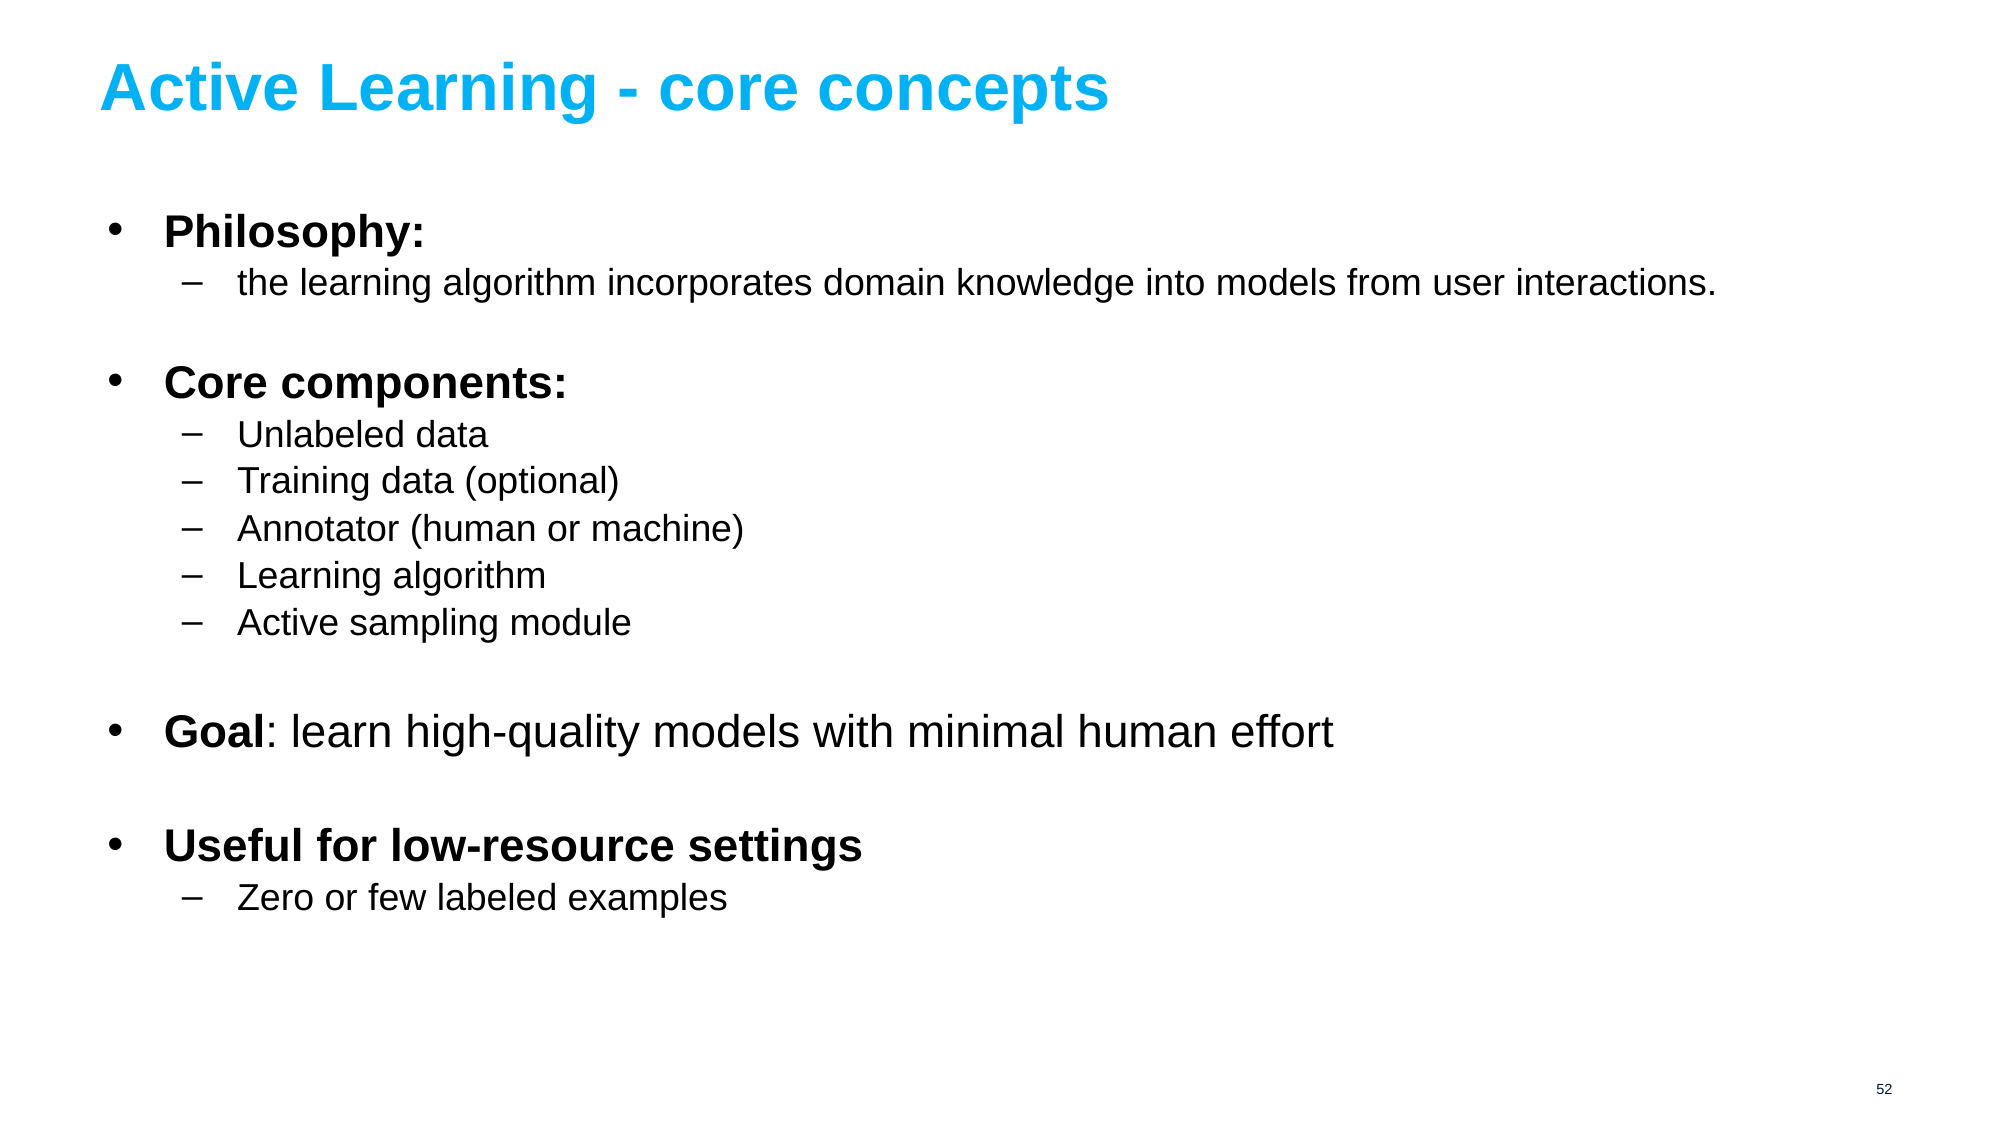

# Active Learning - core concepts
Philosophy:
the learning algorithm incorporates domain knowledge into models from user interactions.

Core components:
Unlabeled data
Training data (optional)
Annotator (human or machine)
Learning algorithm
Active sampling module

Goal: learn high-quality models with minimal human effort

Useful for low-resource settings
Zero or few labeled examples

52